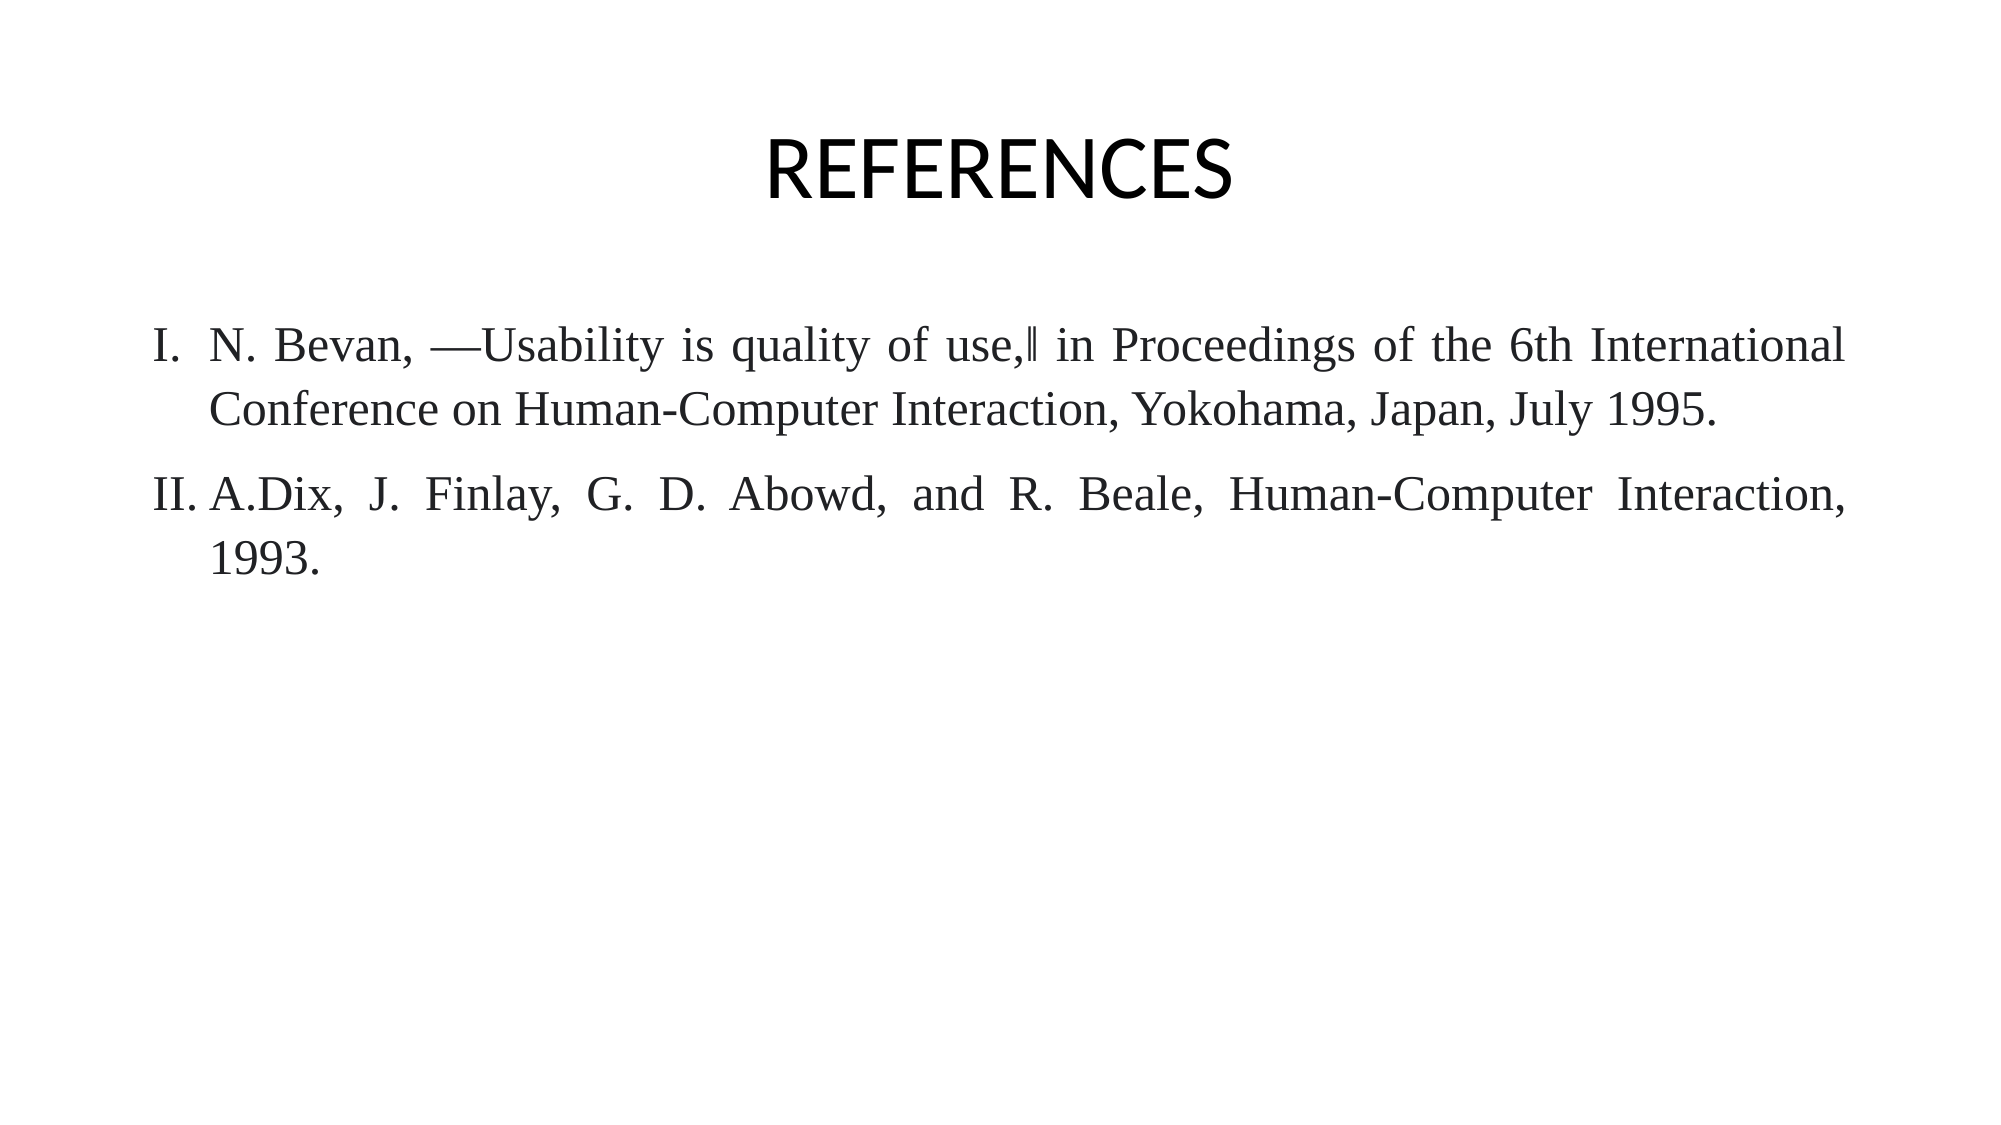

# REFERENCES
N. Bevan, ―Usability is quality of use,‖ in Proceedings of the 6th International Conference on Human-Computer Interaction, Yokohama, Japan, July 1995.
A.Dix, J. Finlay, G. D. Abowd, and R. Beale, Human-Computer Interaction, 1993.